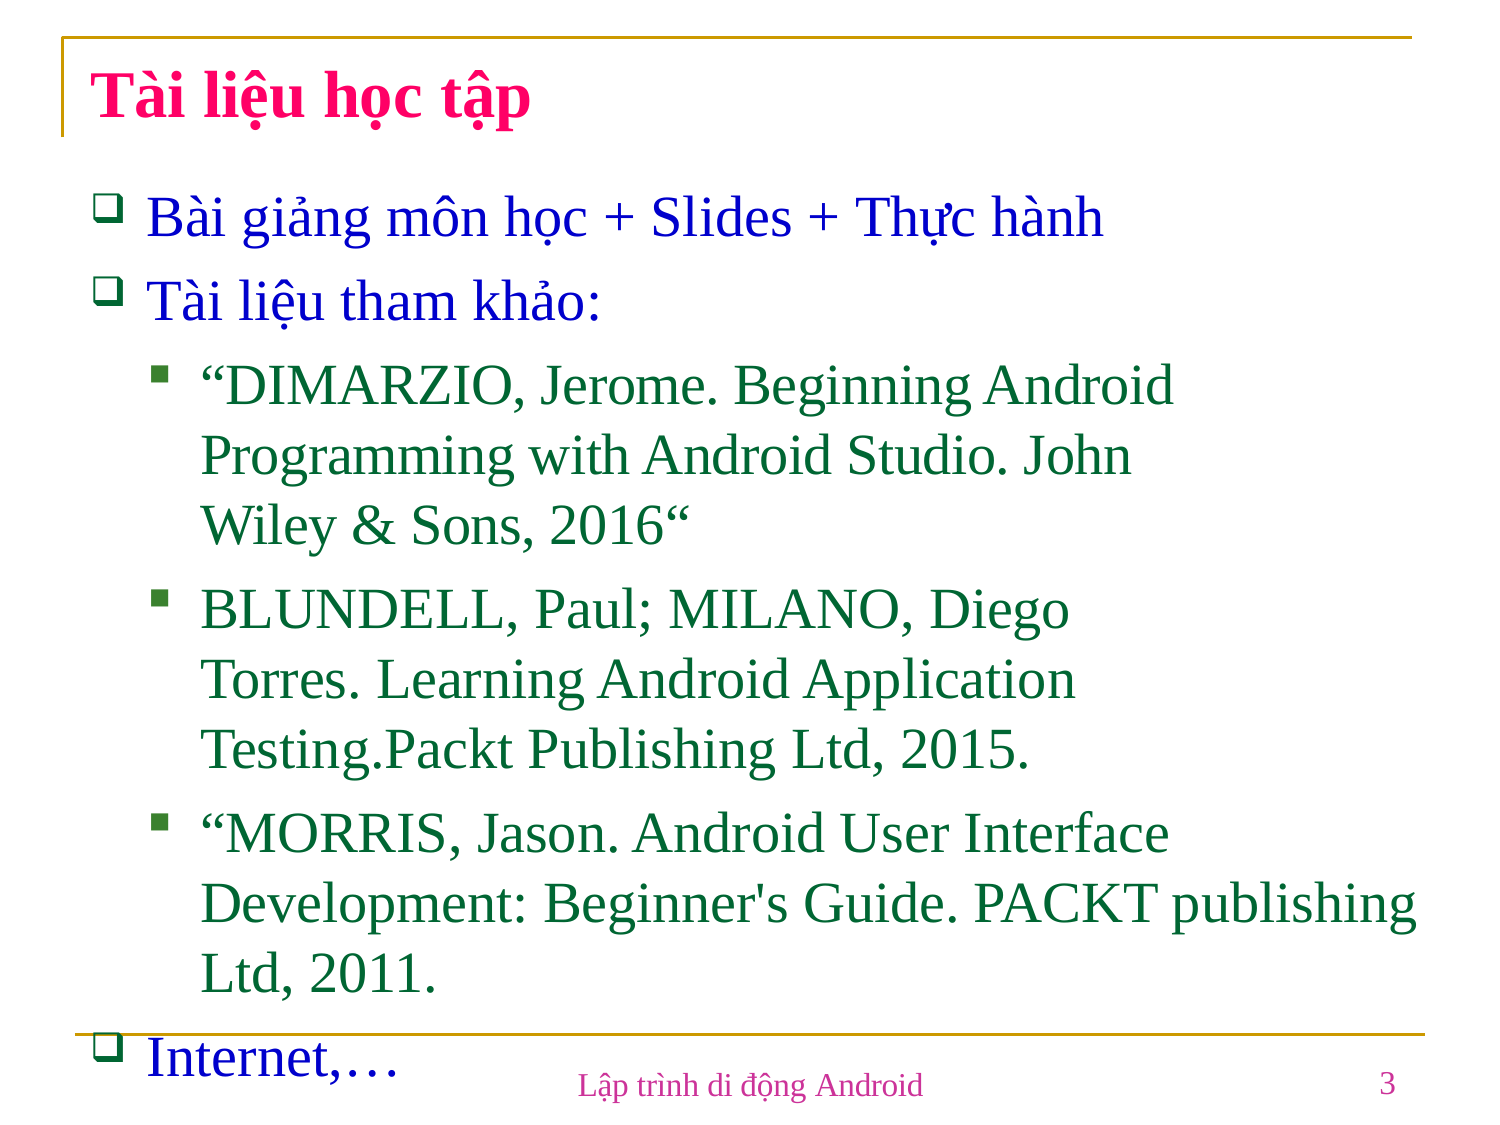

# Tài liệu học tập
Bài giảng môn học + Slides + Thực hành
Tài liệu tham khảo:
“DIMARZIO, Jerome. Beginning Android Programming with Android Studio. John Wiley & Sons, 2016“
BLUNDELL, Paul; MILANO, Diego Torres. Learning Android Application Testing.Packt Publishing Ltd, 2015.
“MORRIS, Jason. Android User Interface Development: Beginner's Guide. PACKT publishing Ltd, 2011.
Internet,…
3
Lập trình di động Android